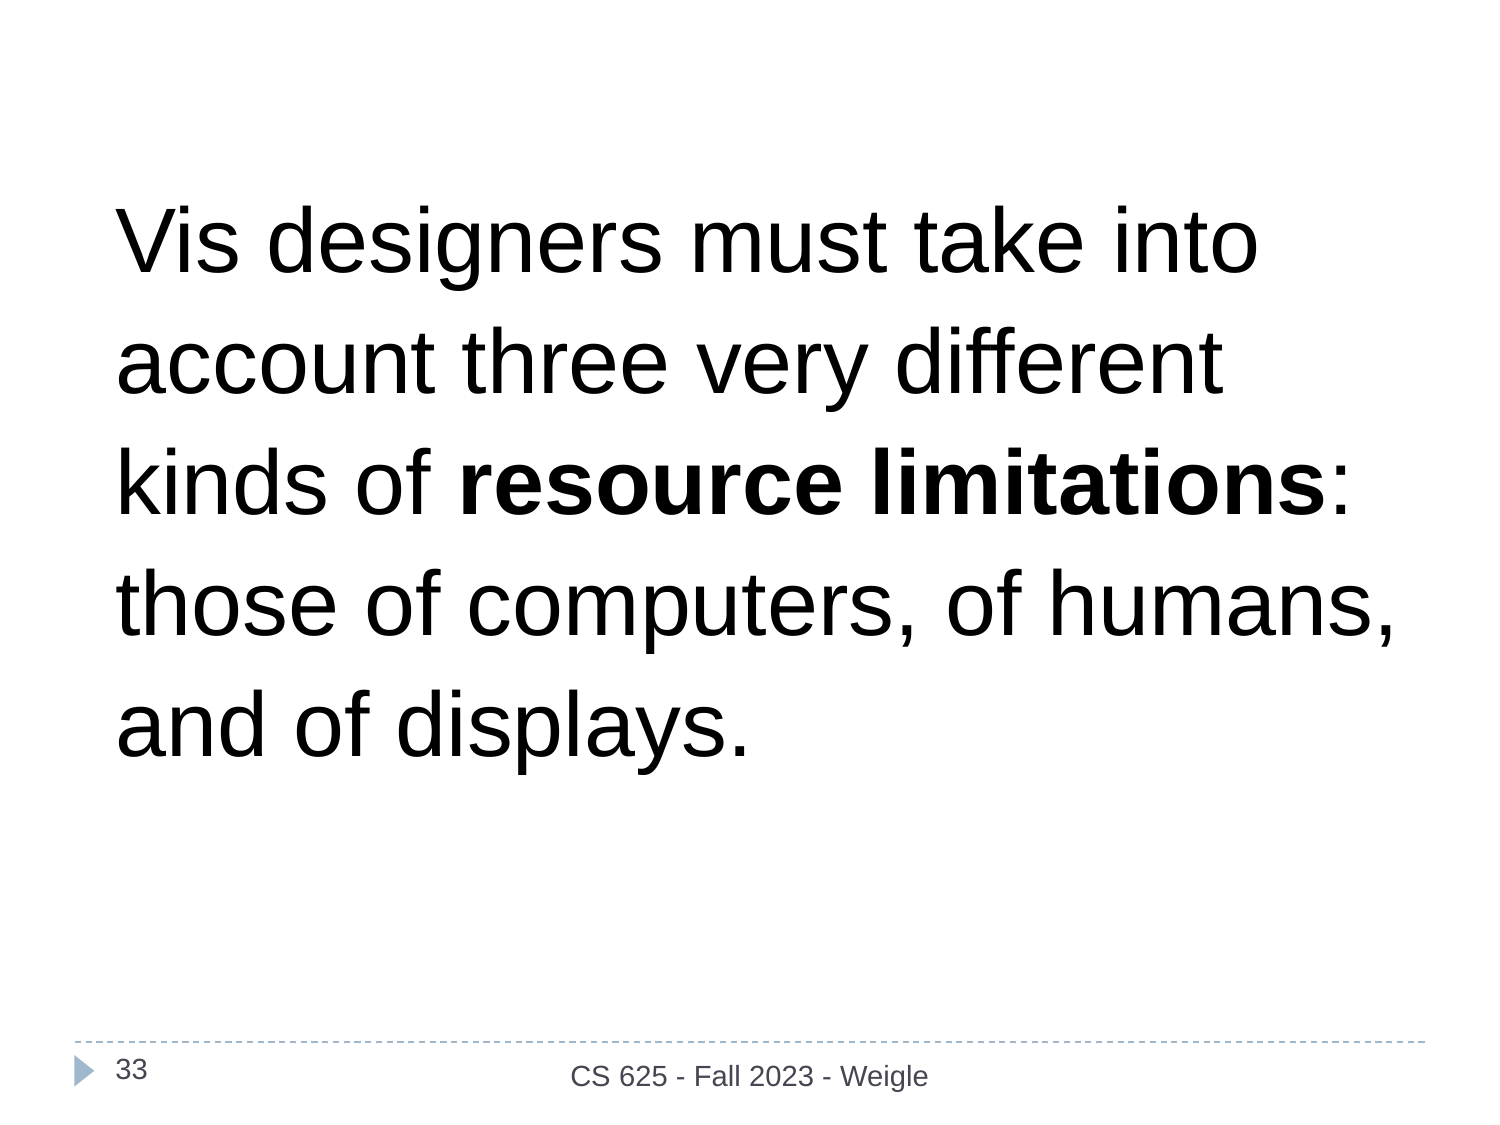

Vis designers must take into account three very different kinds of resource limitations: those of computers, of humans, and of displays.
33